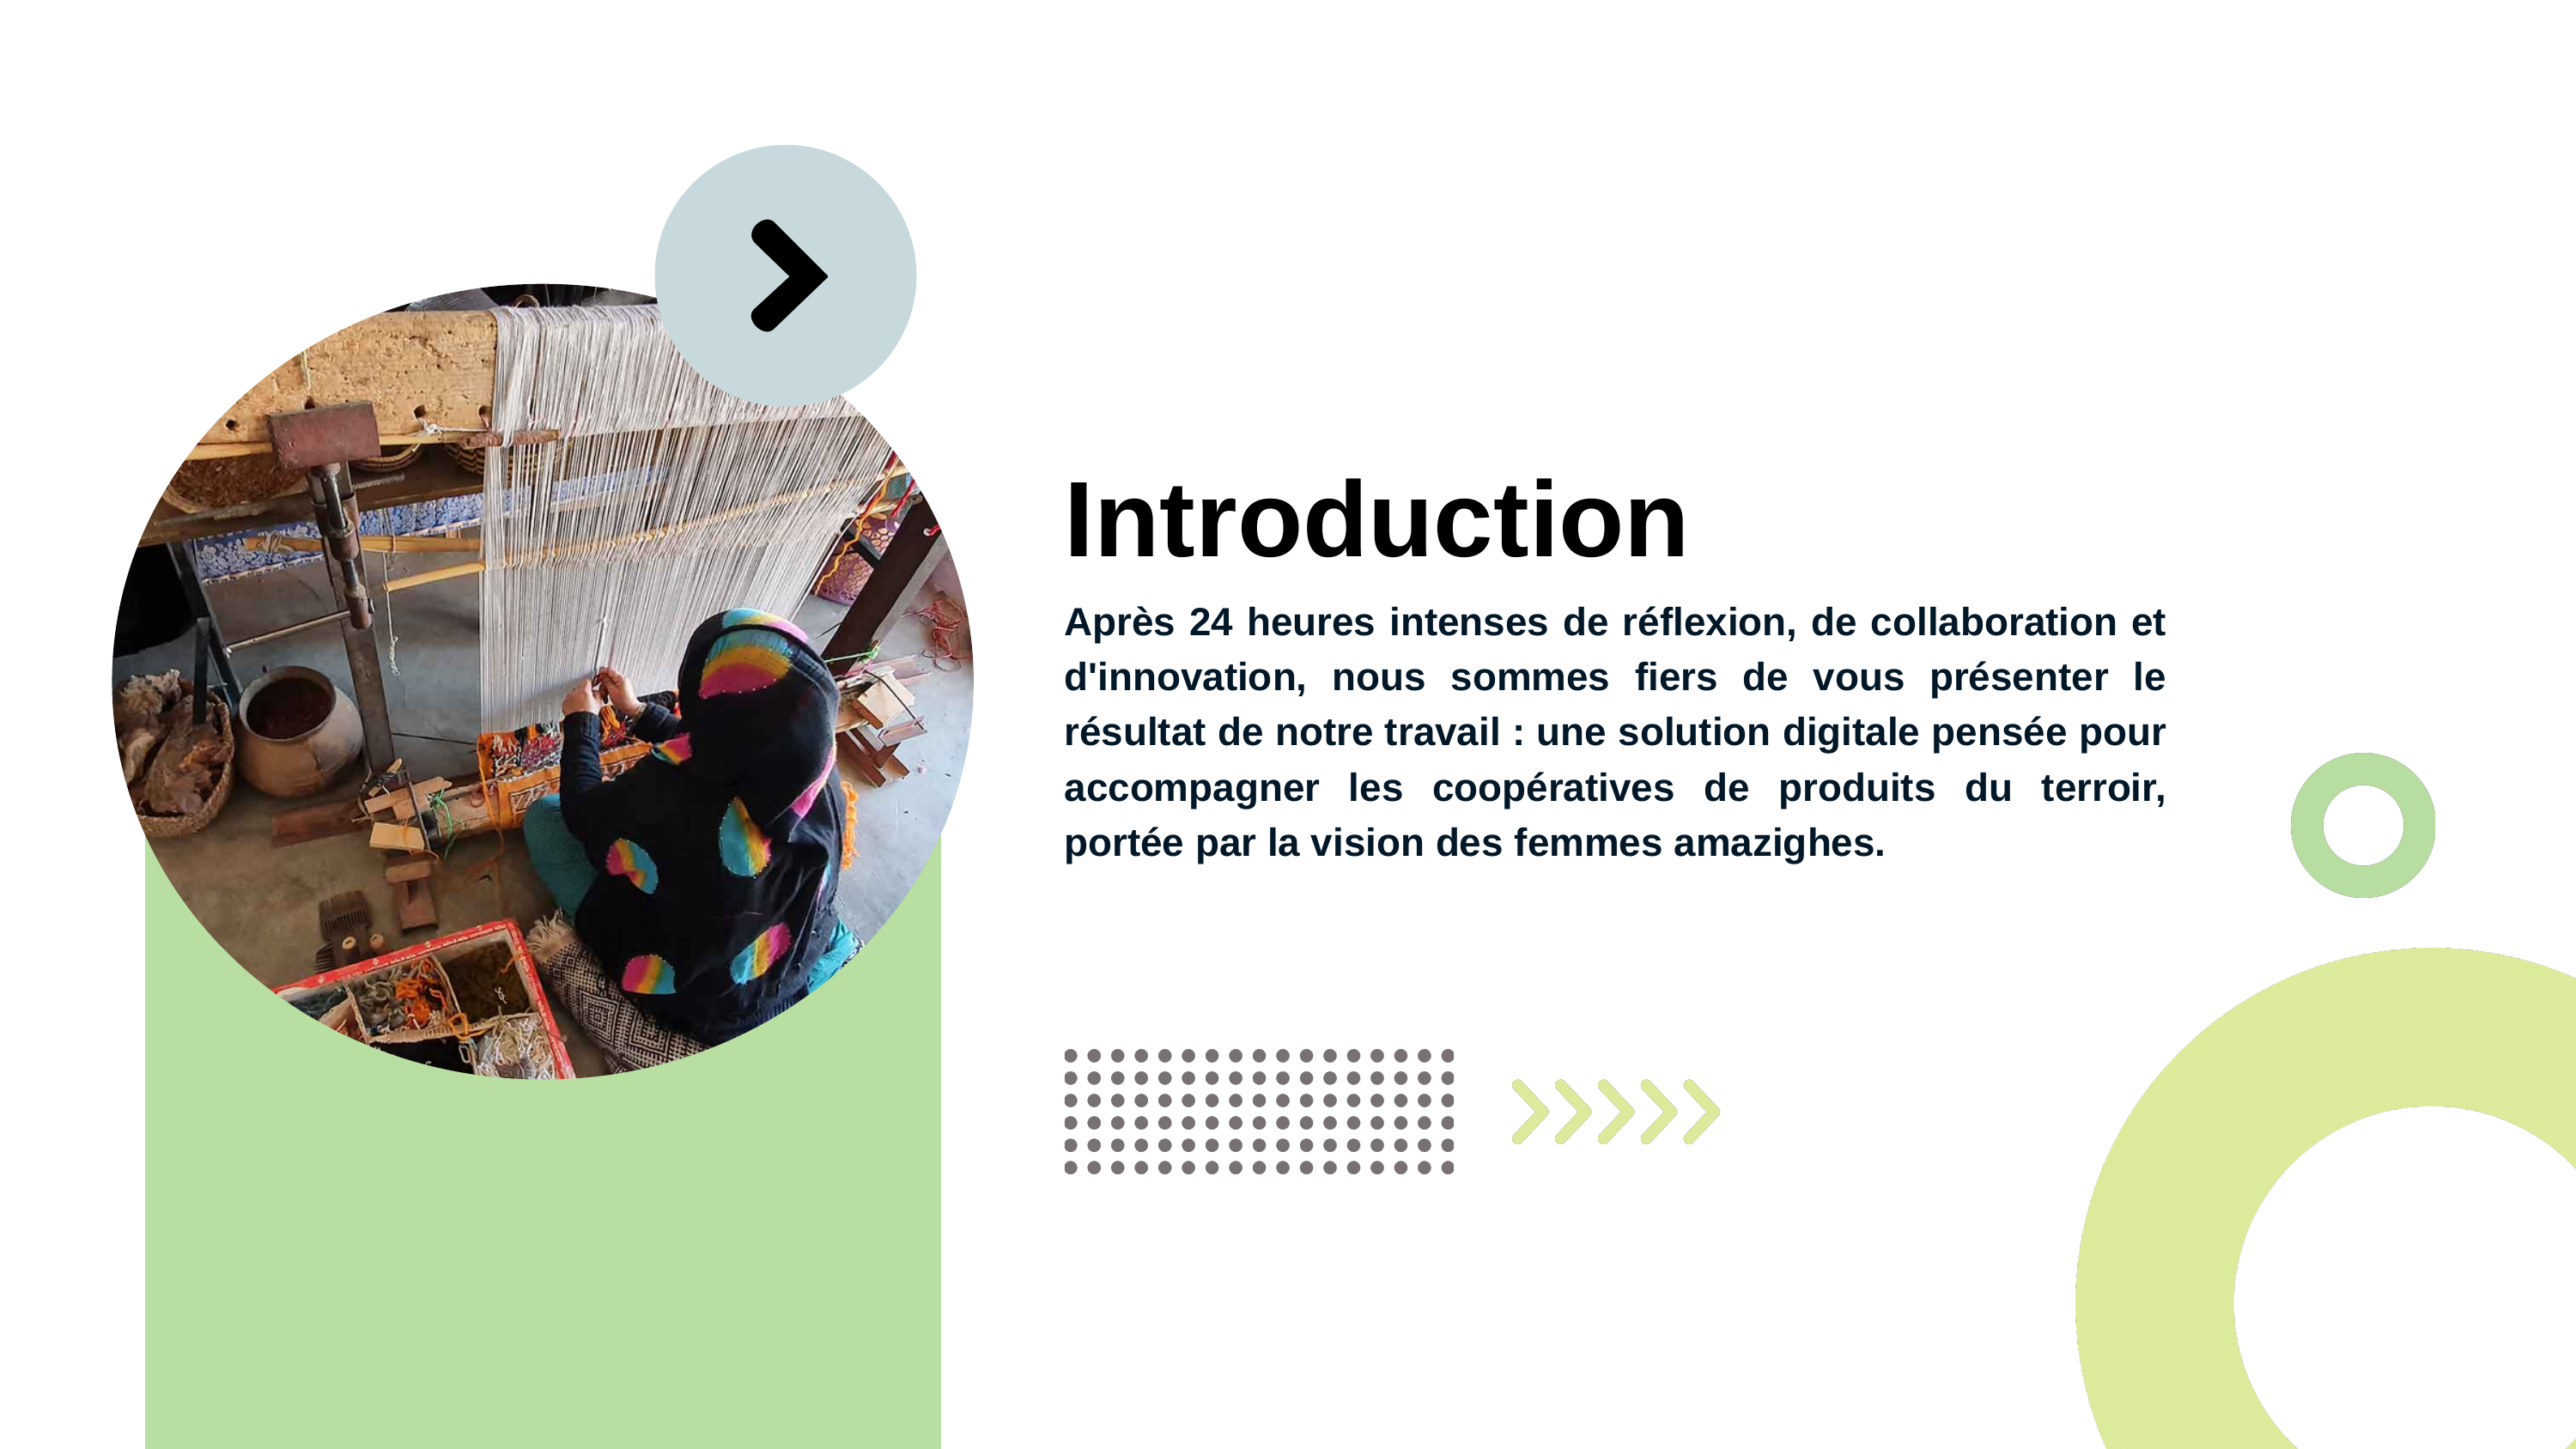

Introduction
Après 24 heures intenses de réflexion, de collaboration et d'innovation, nous sommes fiers de vous présenter le résultat de notre travail : une solution digitale pensée pour accompagner les coopératives de produits du terroir, portée par la vision des femmes amazighes.